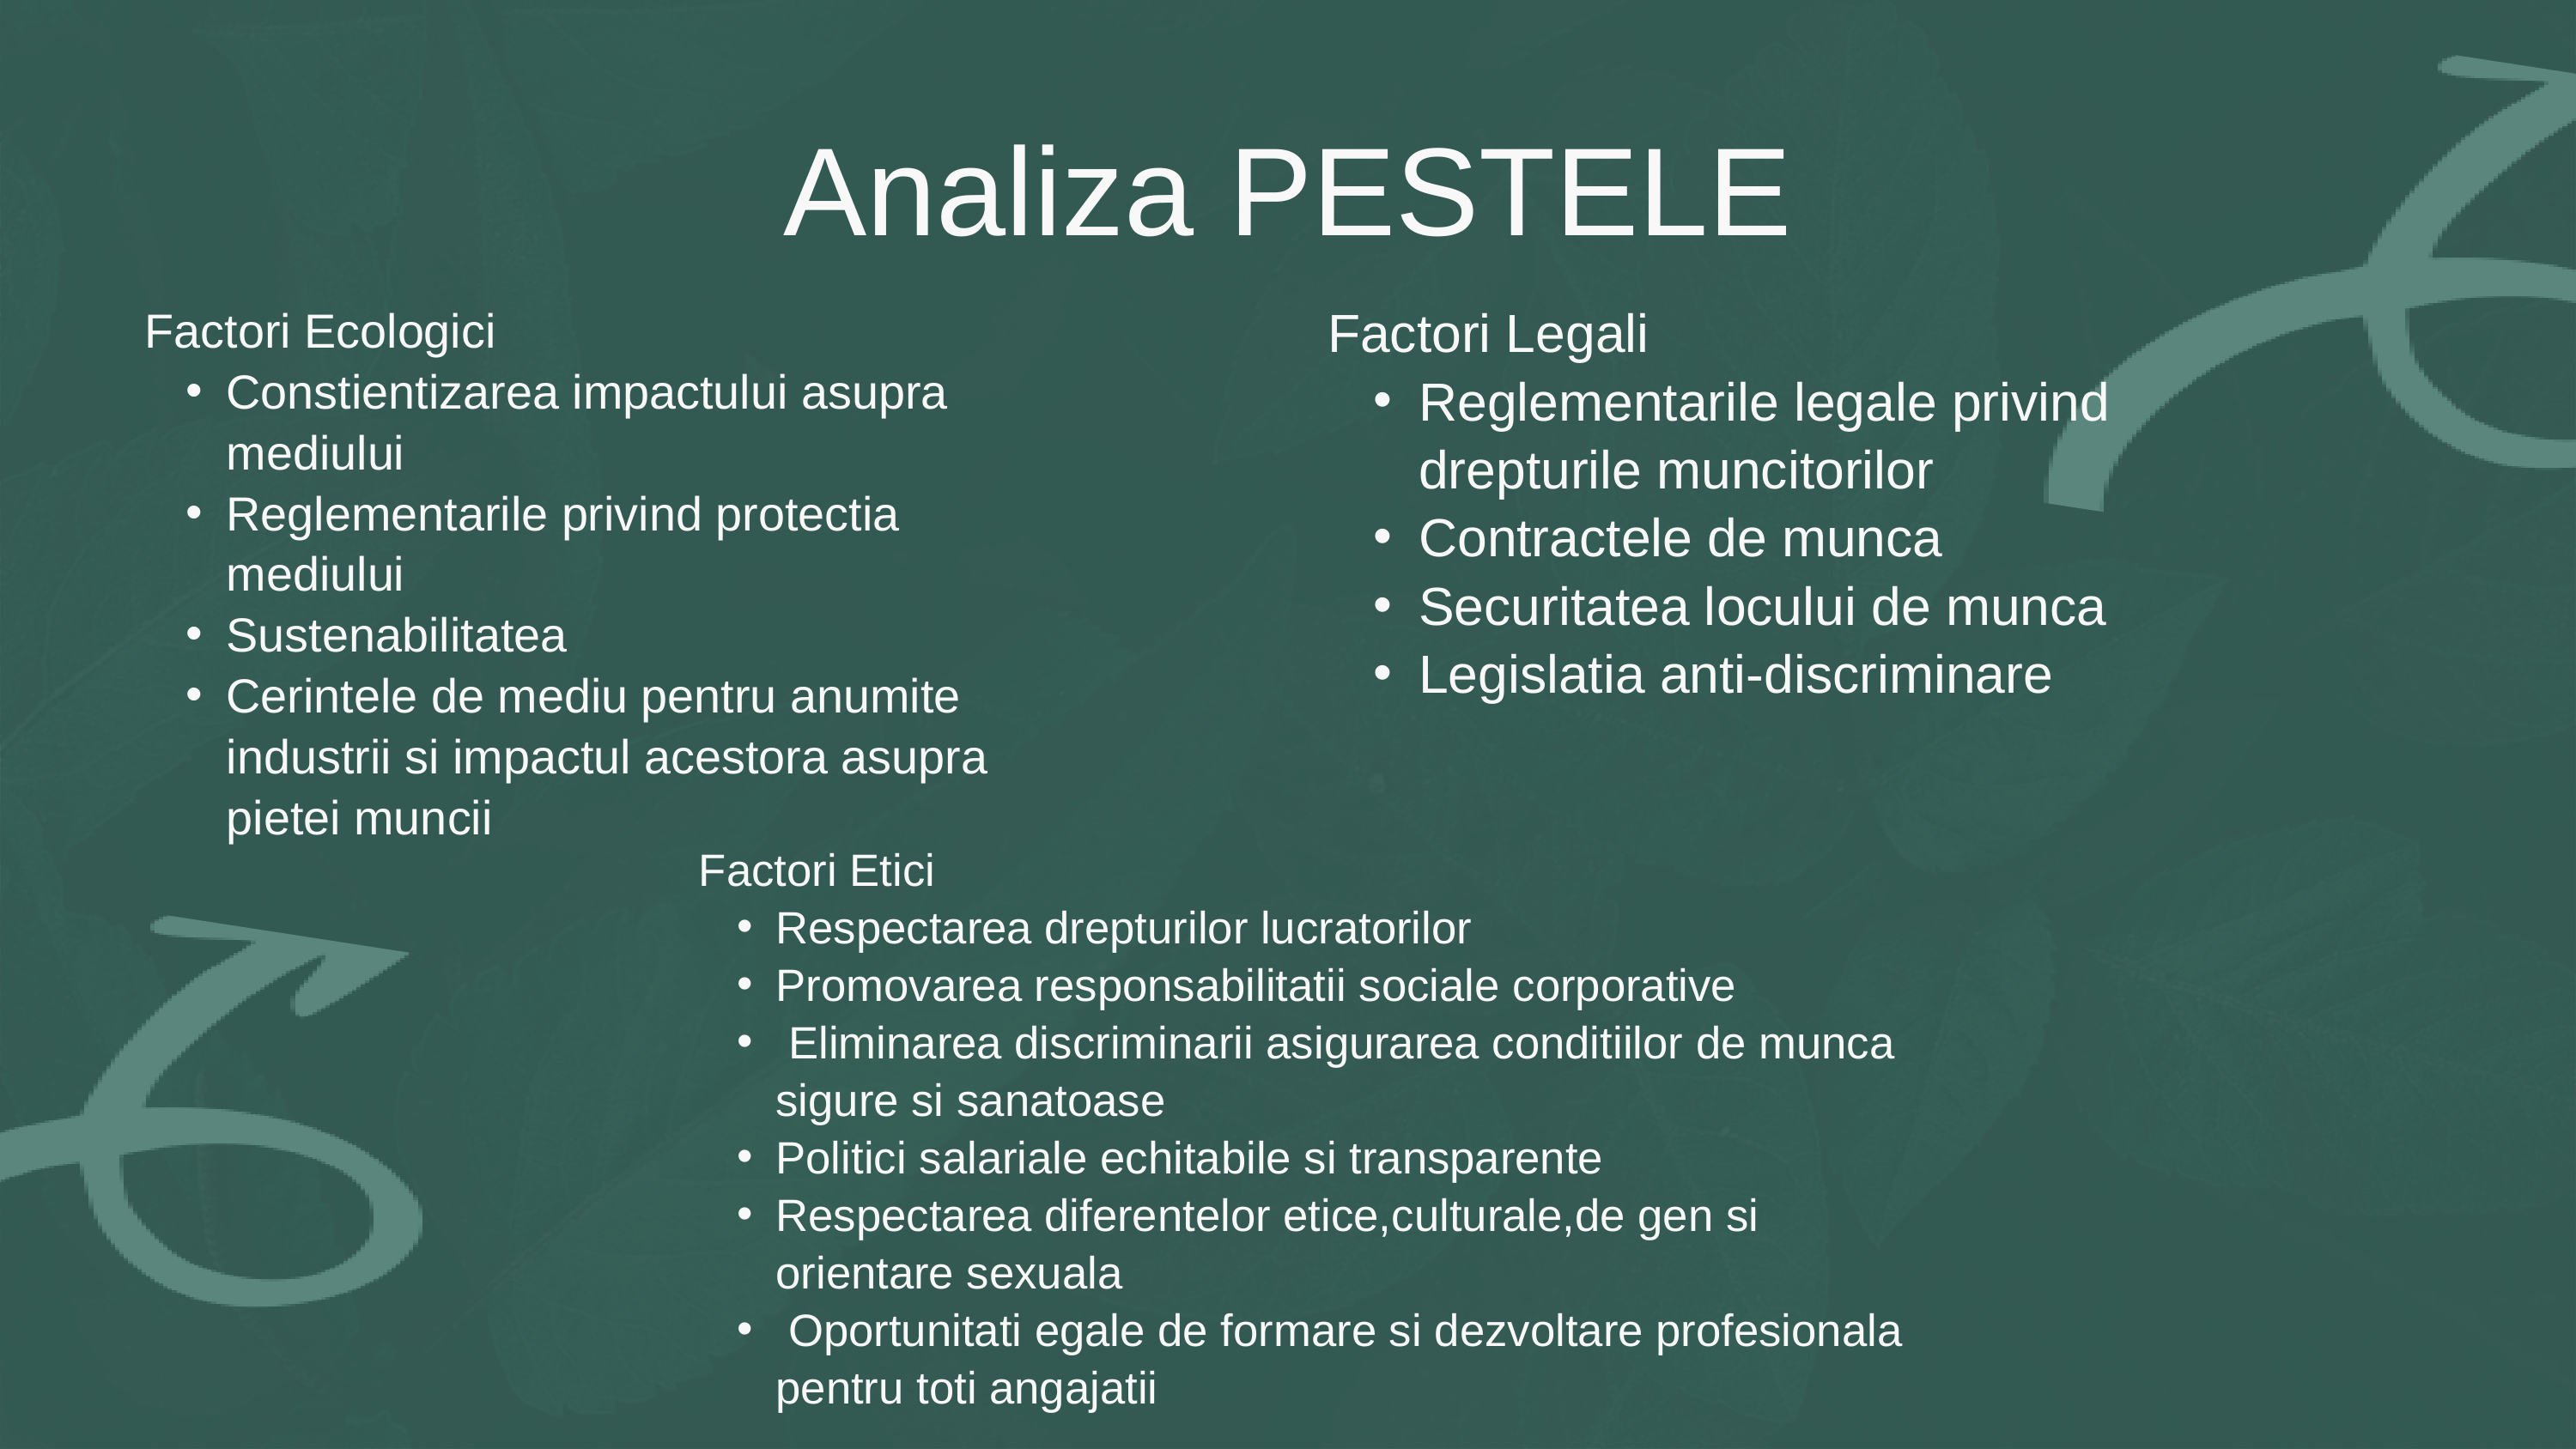

Analiza PESTELE
Factori Legali
Reglementarile legale privind drepturile muncitorilor
Contractele de munca
Securitatea locului de munca
Legislatia anti-discriminare
Factori Ecologici
Constientizarea impactului asupra mediului
Reglementarile privind protectia mediului
Sustenabilitatea
Cerintele de mediu pentru anumite industrii si impactul acestora asupra pietei muncii

Factori Etici
Respectarea drepturilor lucratorilor
Promovarea responsabilitatii sociale corporative
 Eliminarea discriminarii asigurarea conditiilor de munca sigure si sanatoase
Politici salariale echitabile si transparente
Respectarea diferentelor etice,culturale,de gen si orientare sexuala
 Oportunitati egale de formare si dezvoltare profesionala pentru toti angajatii